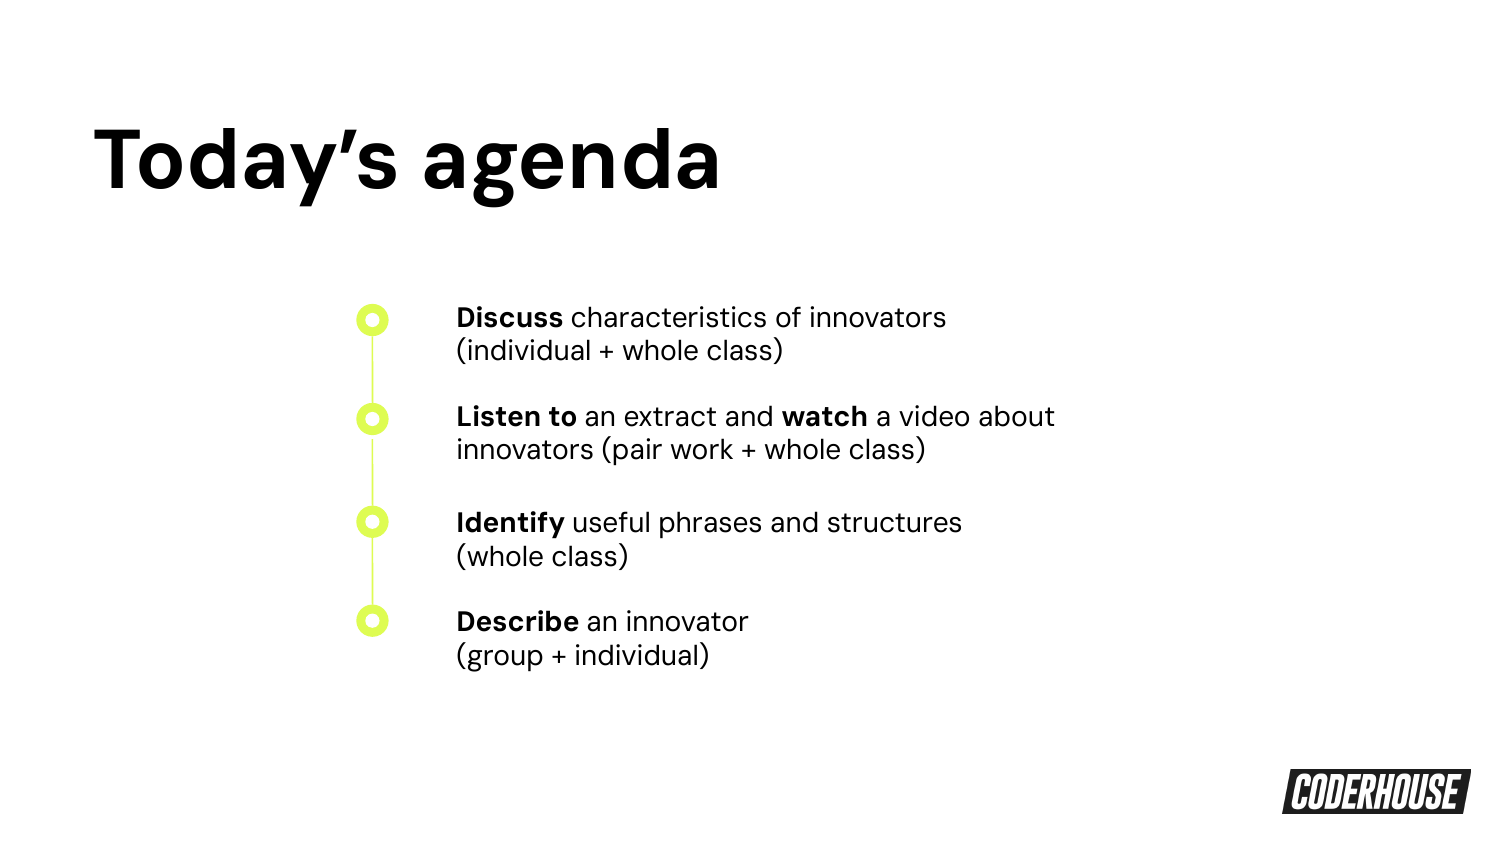

Today’s agenda
Discuss characteristics of innovators
(individual + whole class)

Listen to an extract and watch a video about innovators (pair work + whole class)

Identify useful phrases and structures
(whole class)

Describe an innovator
(group + individual)